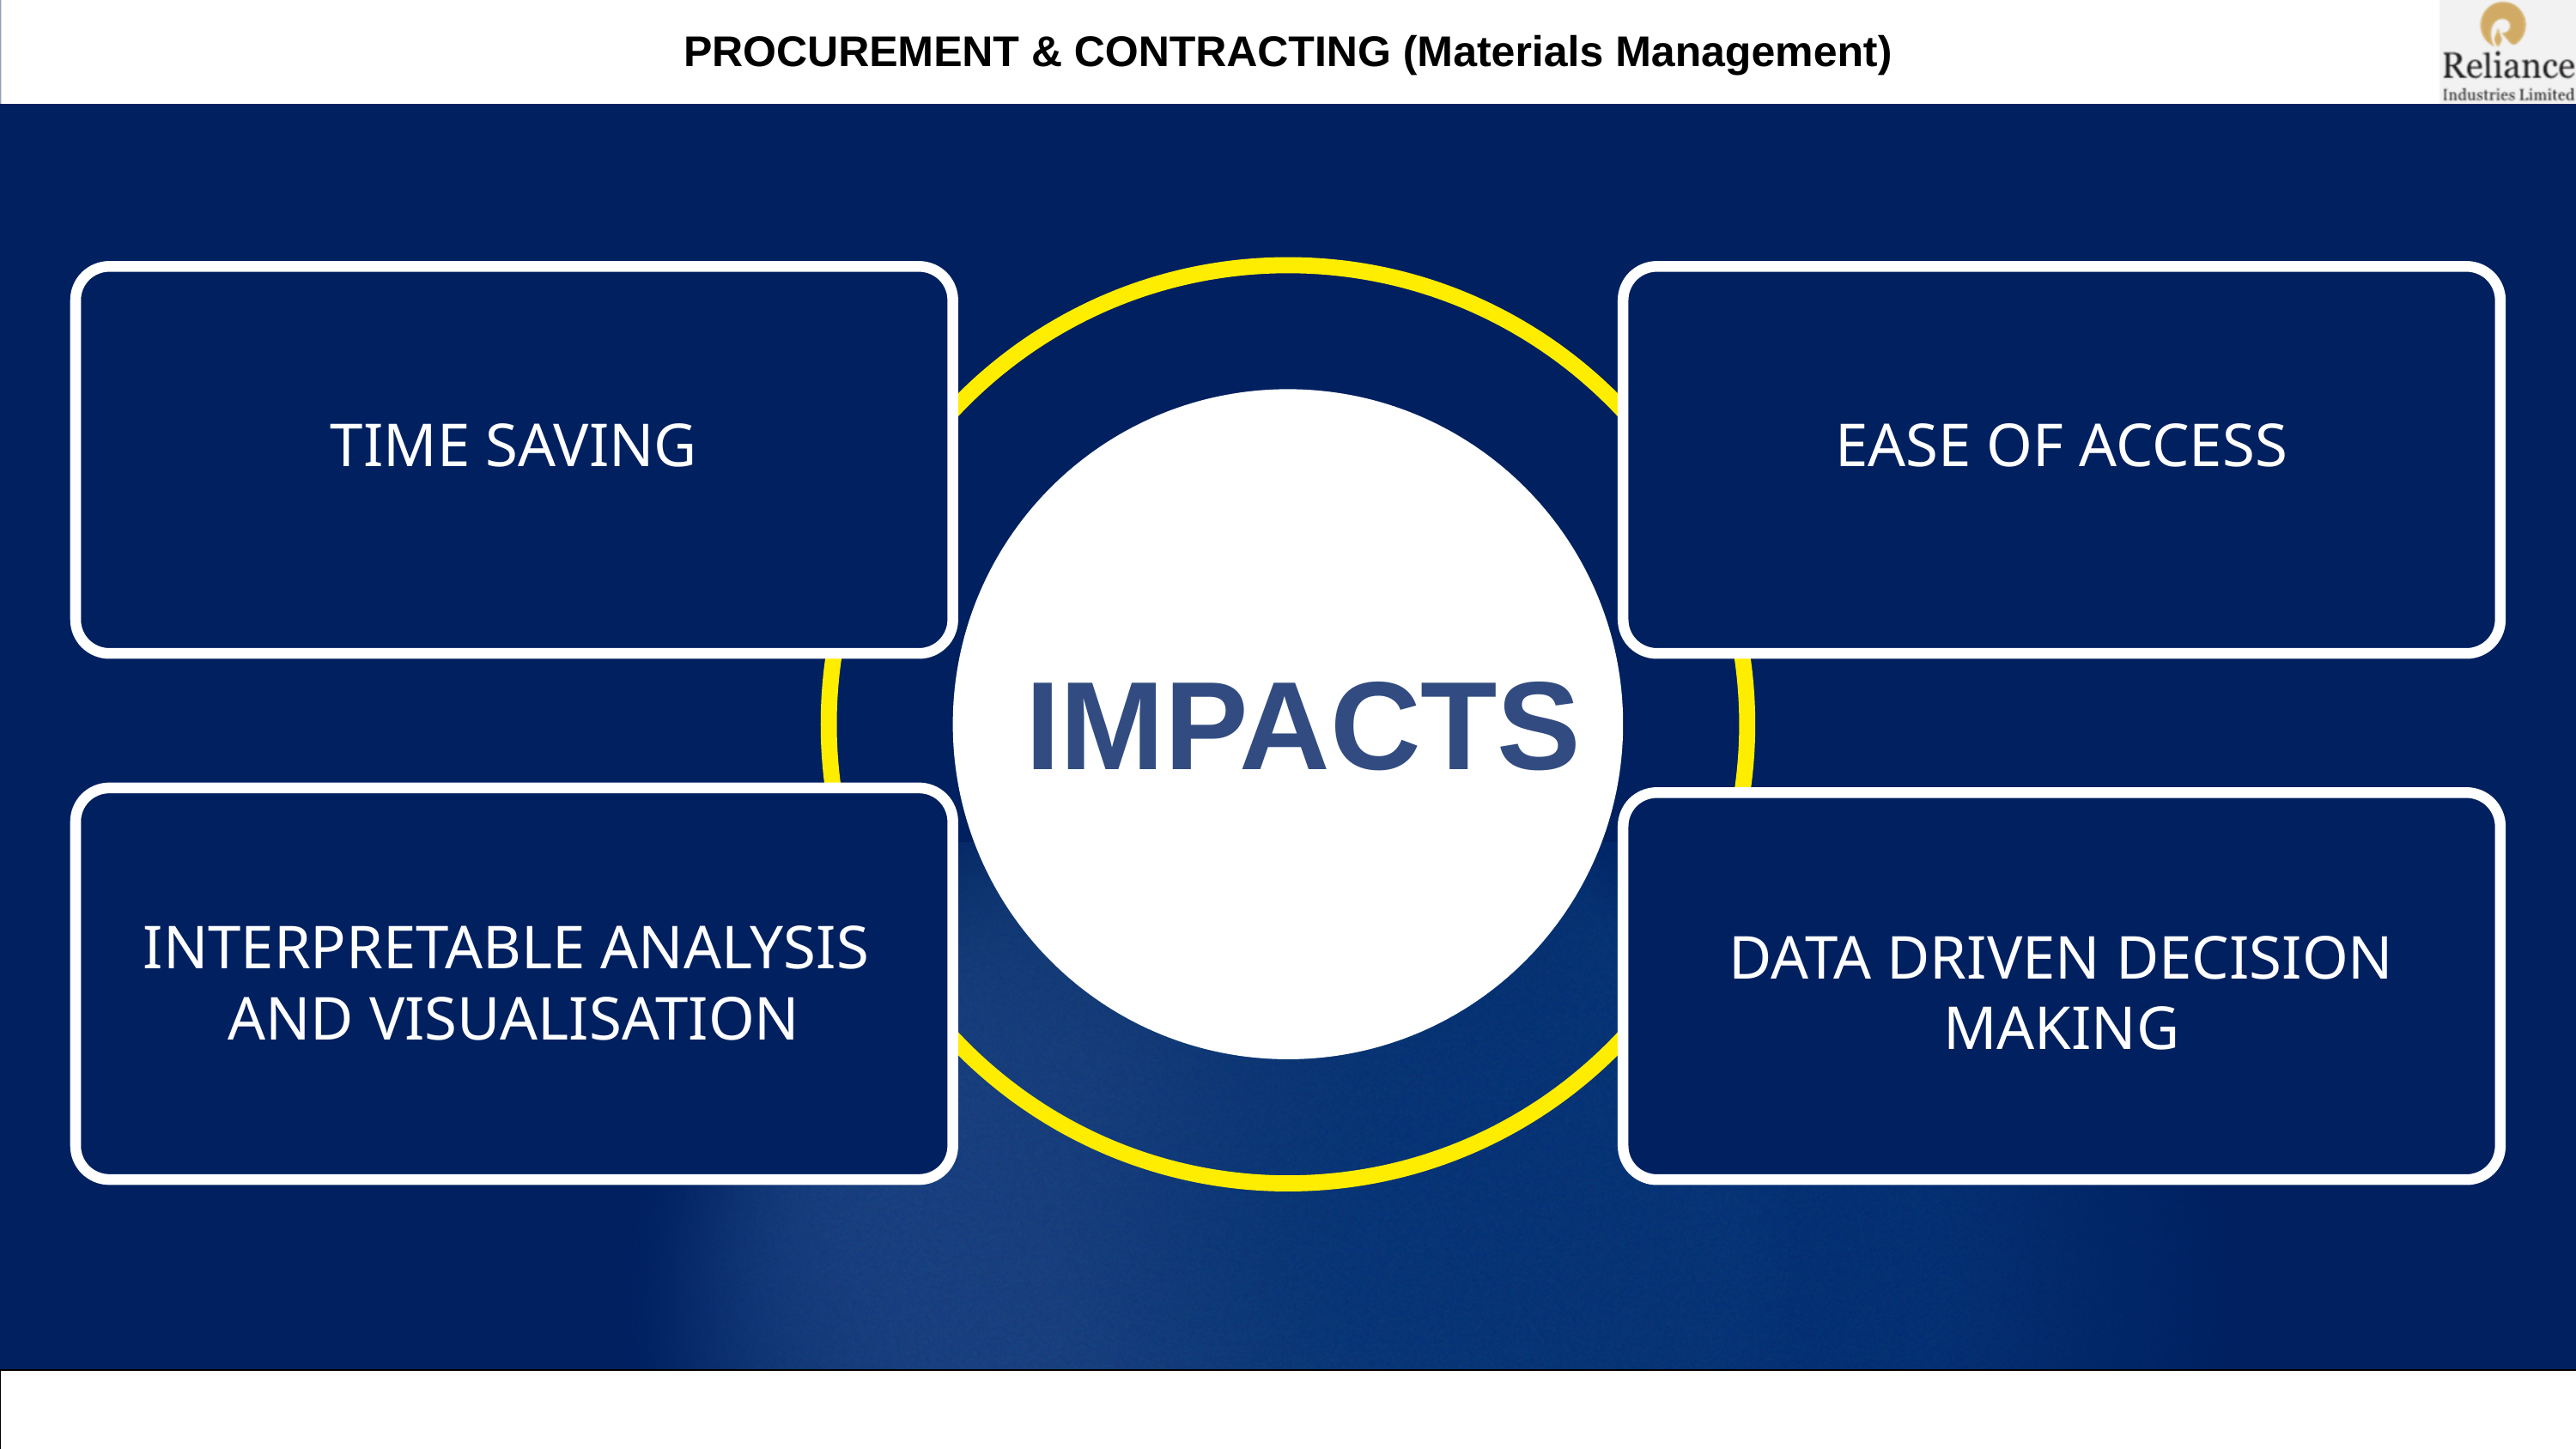

PROCUREMENT & CONTRACTING (Materials Management)

STRUCTURE

TIME SAVING
EASE OF ACCESS
IMPACTS

INTERPRETABLE ANALYSIS
AND VISUALISATION
DATA DRIVEN DECISION MAKING